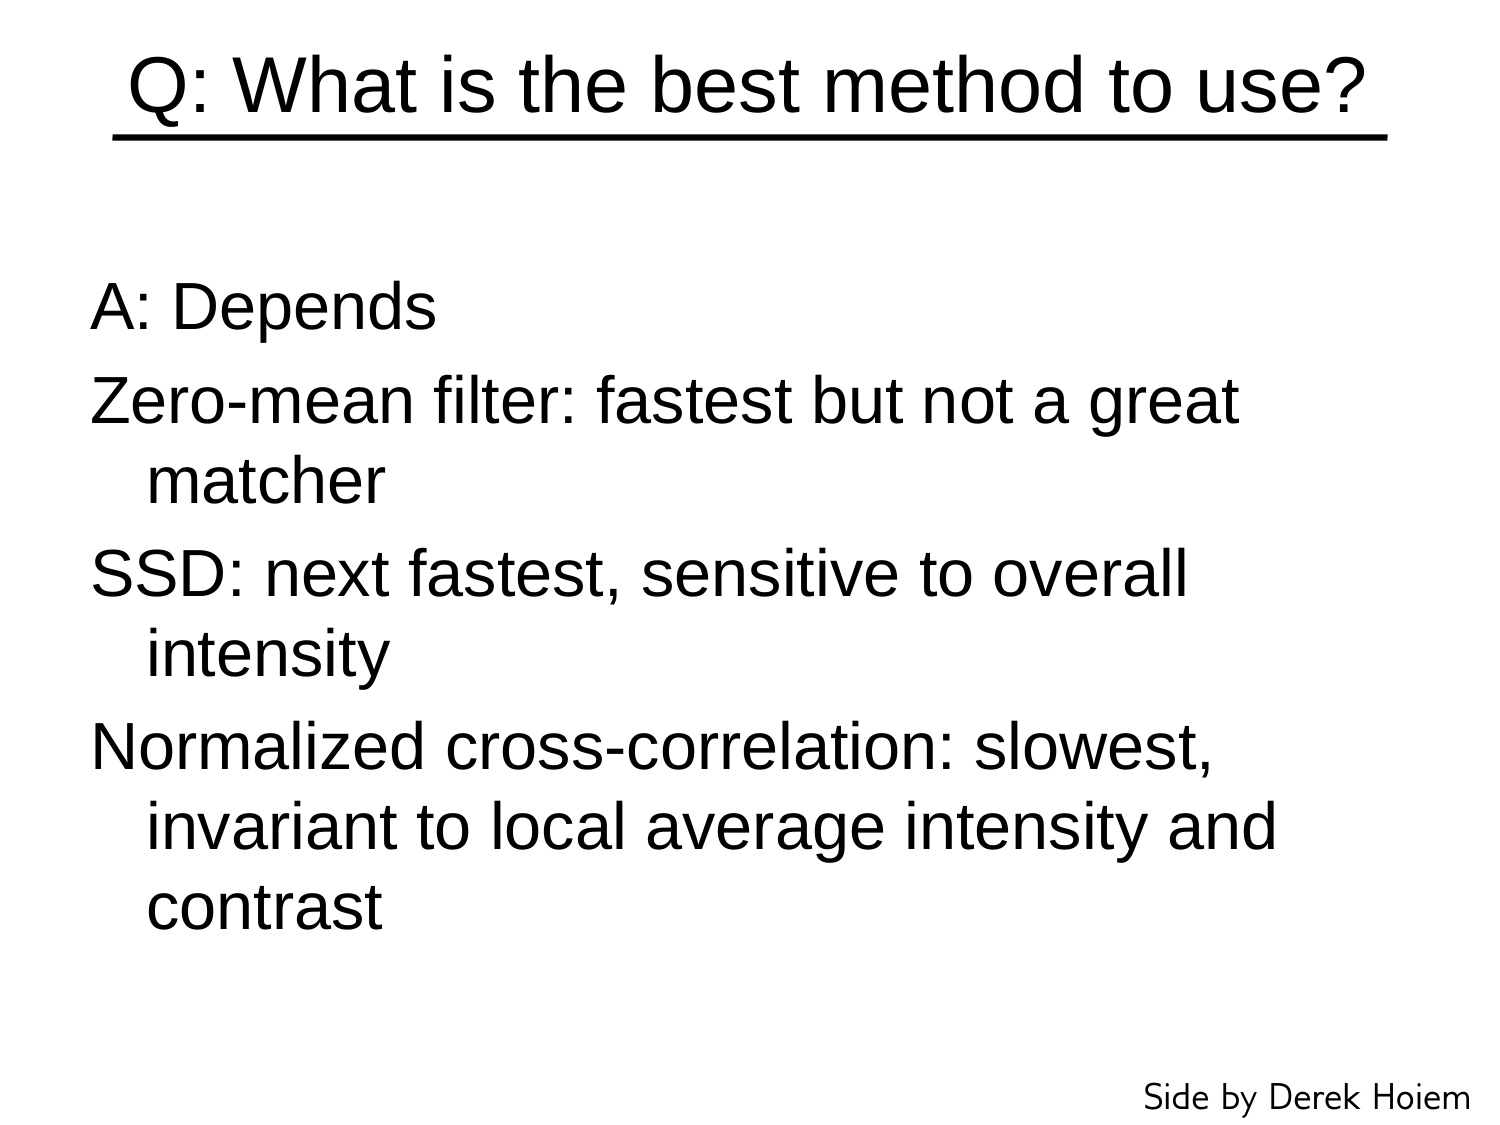

Q: What is the best method to use?

A: Depends
Zero-mean filter: fastest but not a great matcher
SSD: next fastest, sensitive to overall intensity
Normalized cross-correlation: slowest, invariant to local average intensity and contrast
Side by Derek Hoiem